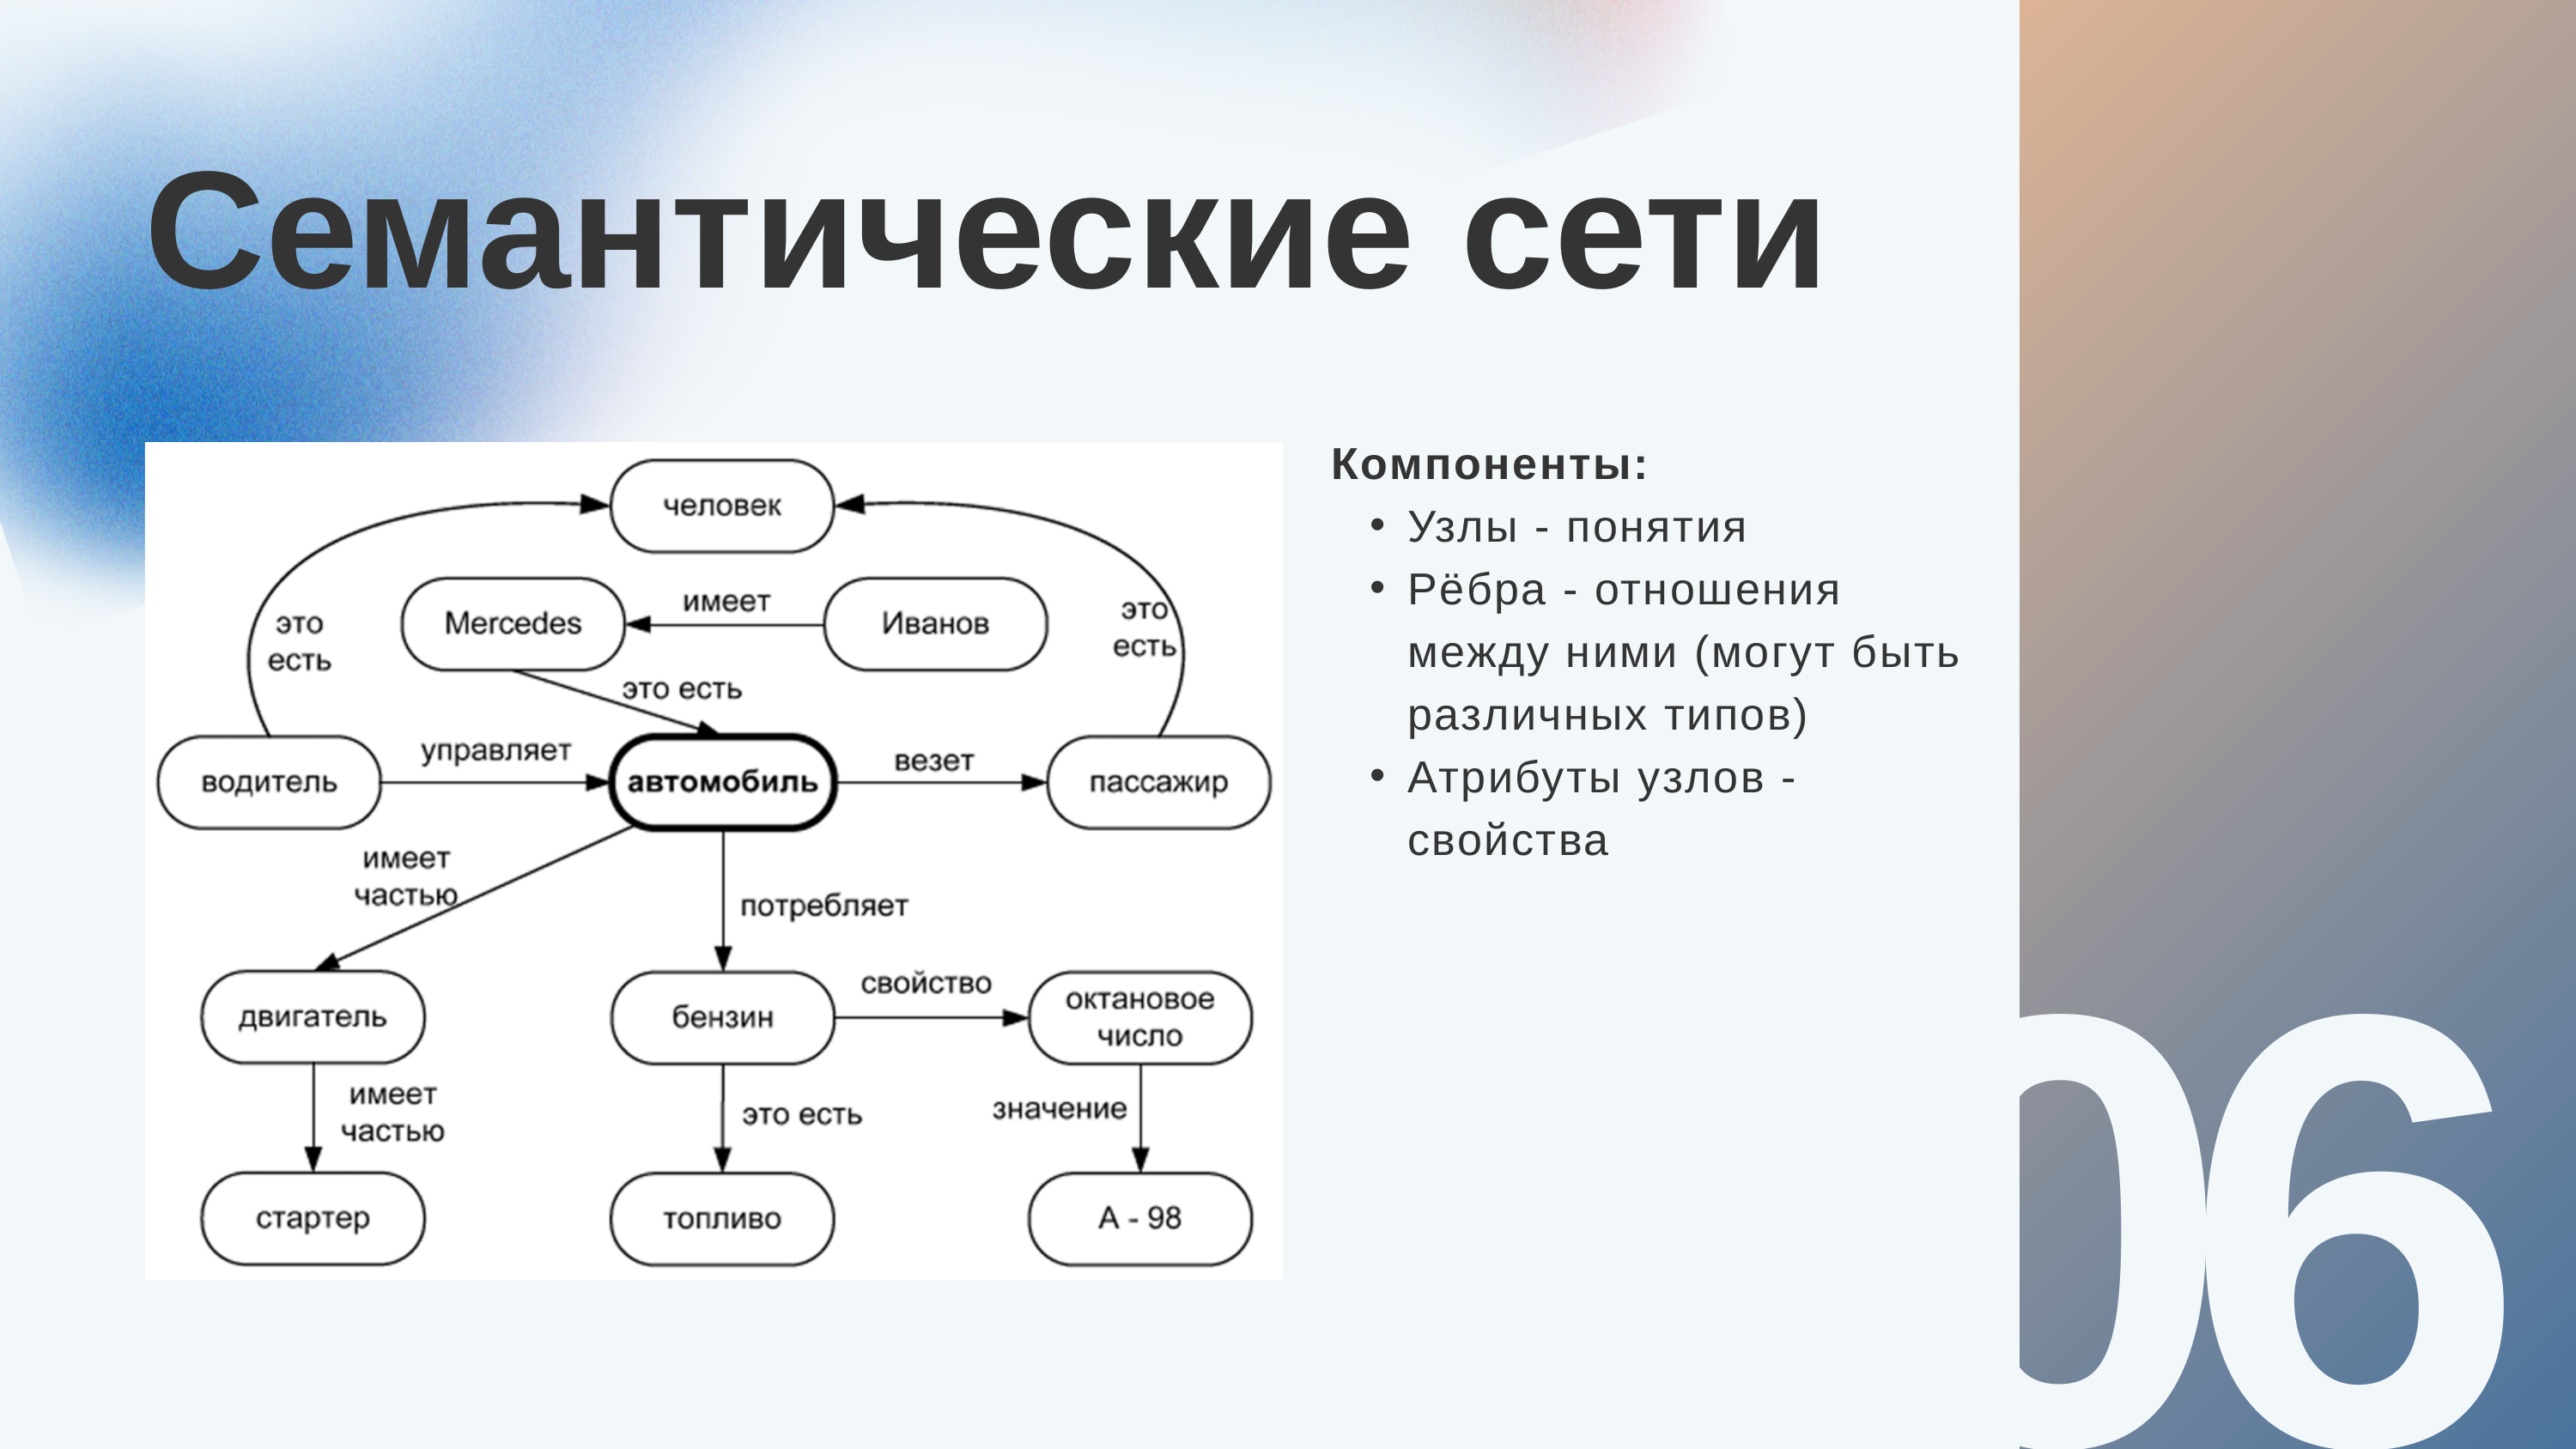

Семантические сети
Компоненты:
Узлы - понятия
Рёбра - отношения между ними (могут быть различных типов)
Атрибуты узлов - свойства

06